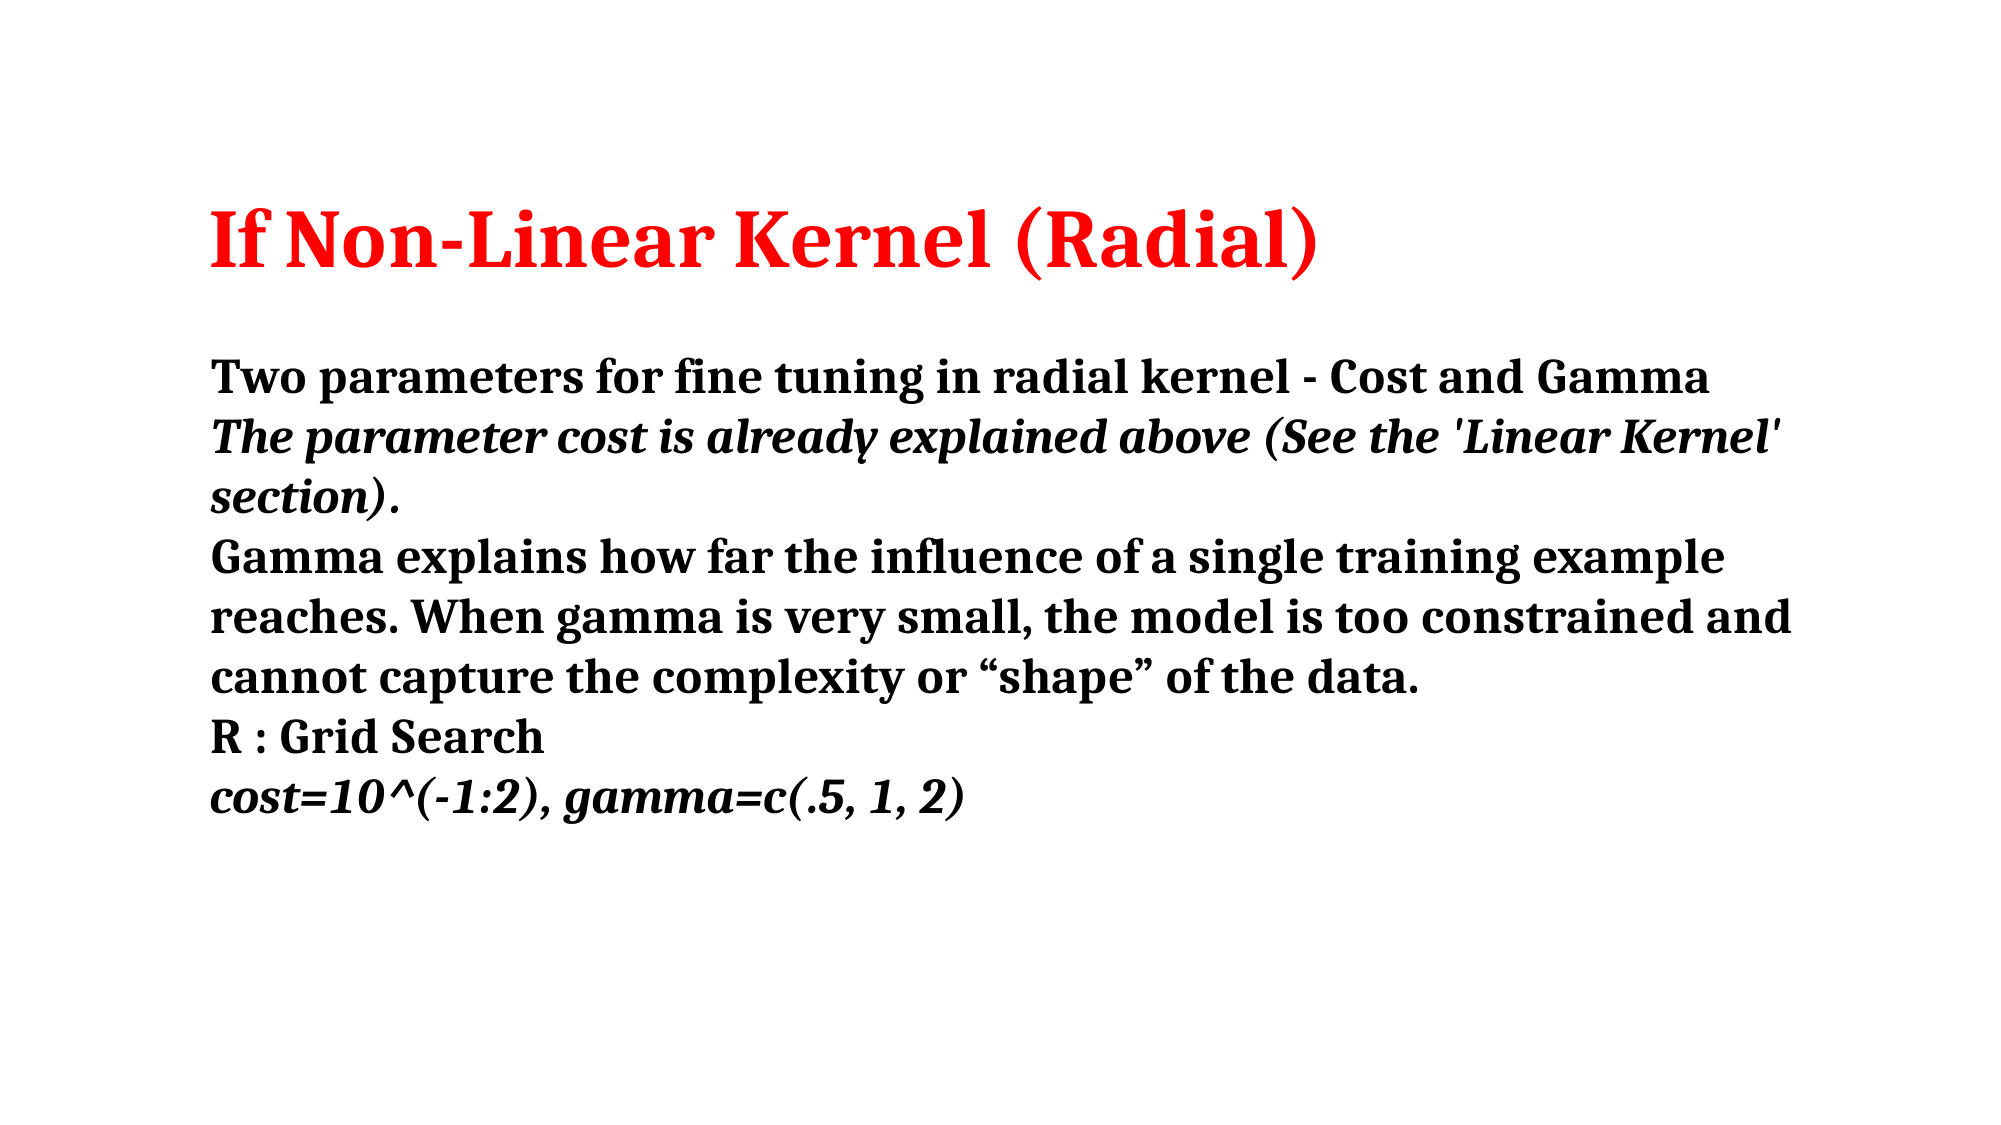

If Non-Linear Kernel (Radial)

Two parameters for fine tuning in radial kernel - Cost and Gamma
The parameter cost is already explained above (See the 'Linear Kernel' section).
Gamma explains how far the influence of a single training example reaches. When gamma is very small, the model is too constrained and cannot capture the complexity or “shape” of the data.
R : Grid Search
cost=10^(-1:2), gamma=c(.5, 1, 2)